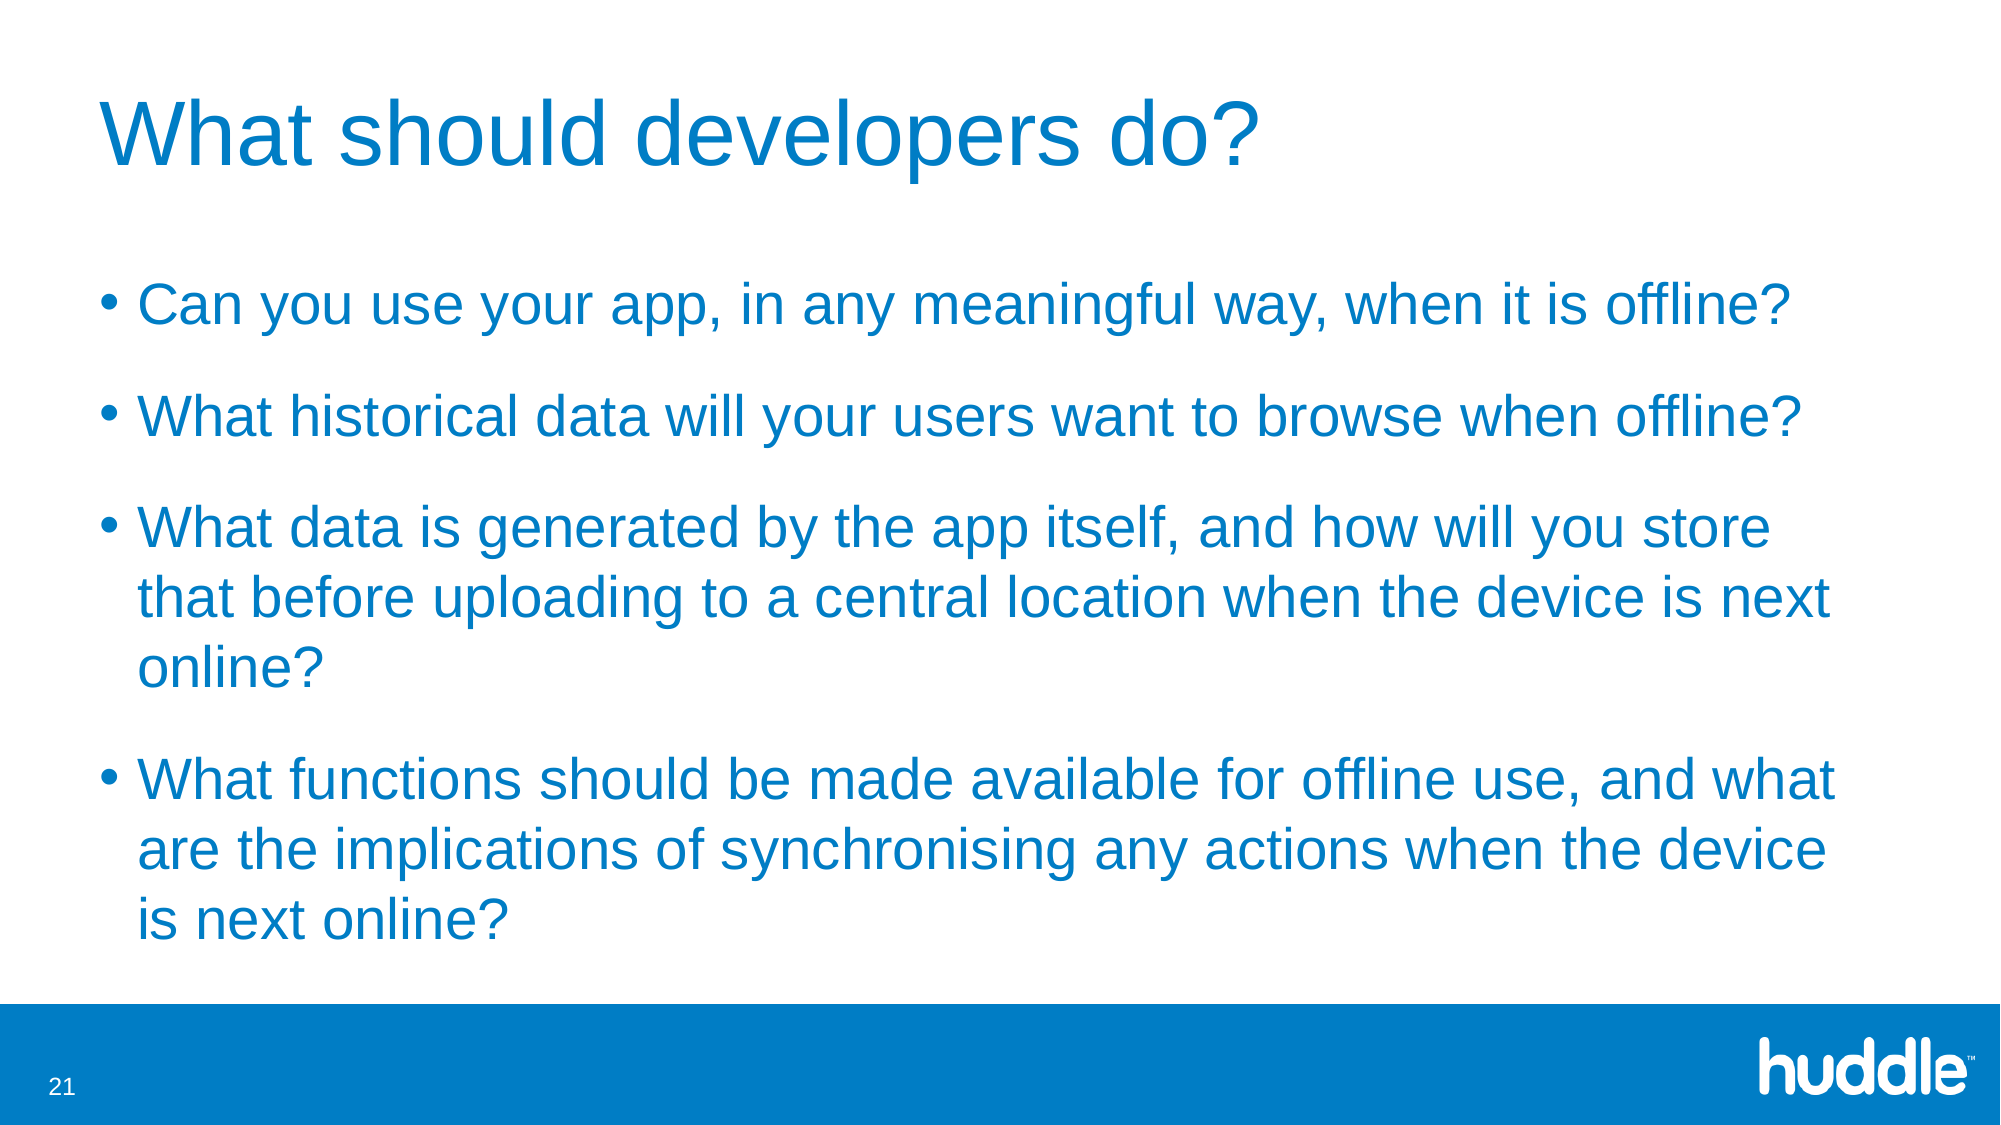

# What should developers do?
Can you use your app, in any meaningful way, when it is offline?
What historical data will your users want to browse when offline?
What data is generated by the app itself, and how will you store that before uploading to a central location when the device is next online?
What functions should be made available for offline use, and what are the implications of synchronising any actions when the device is next online?